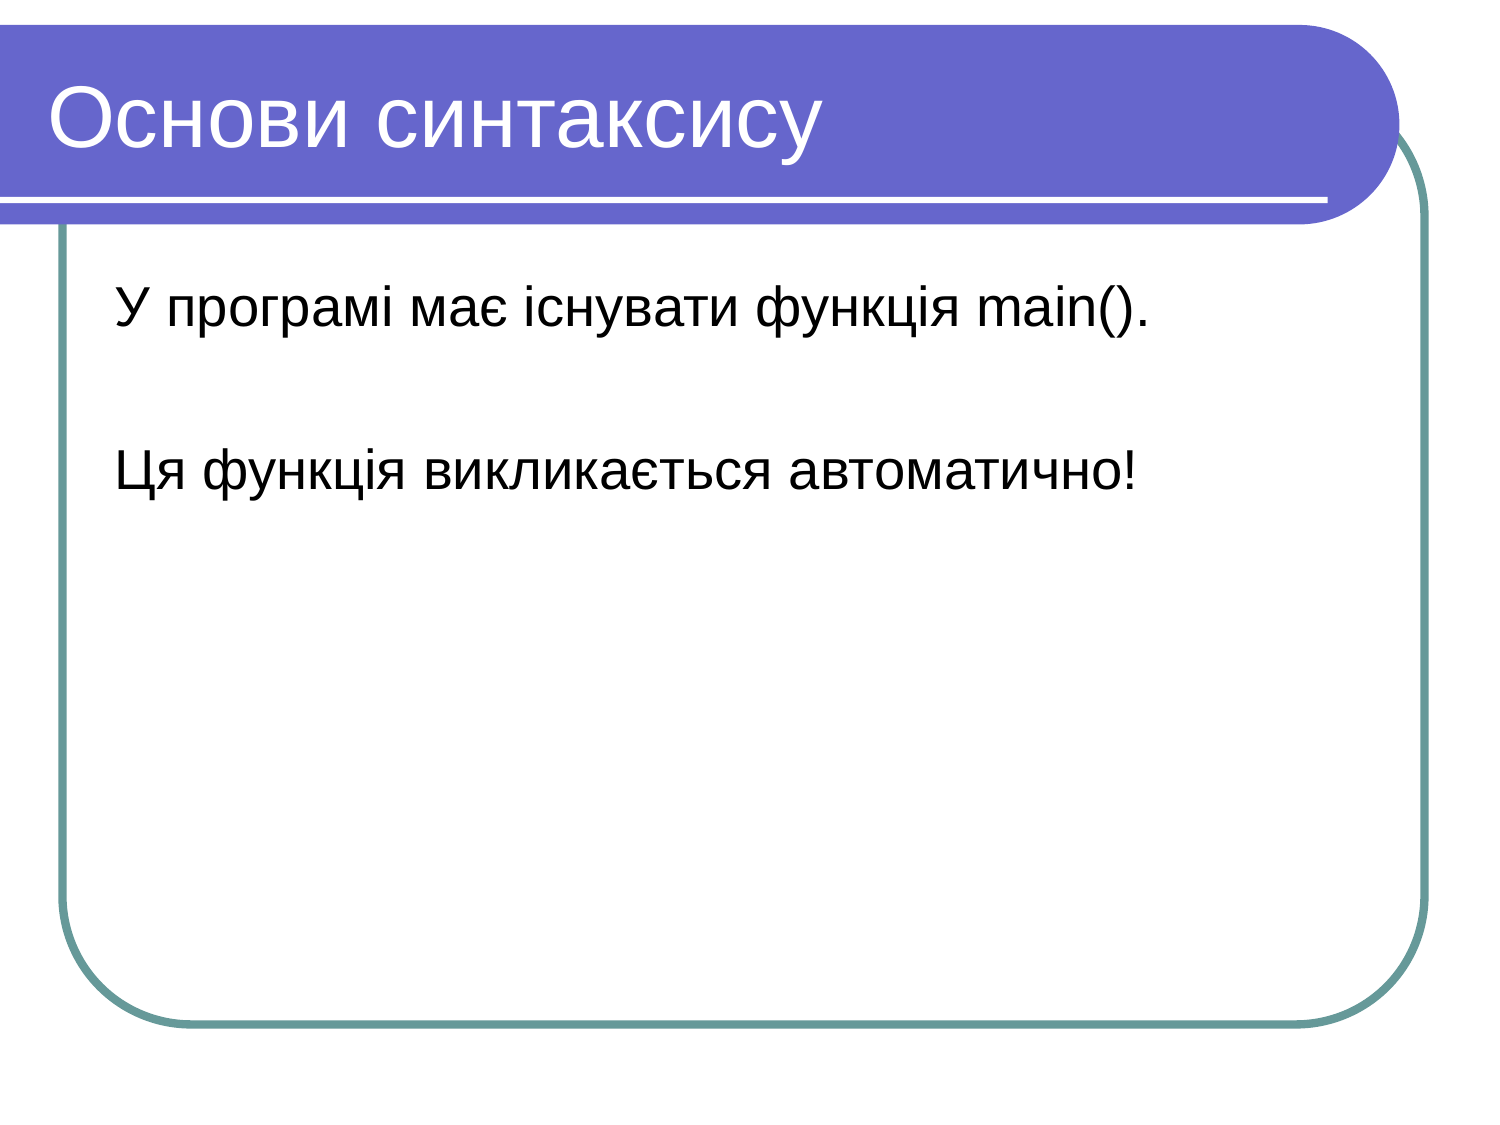

Основи синтаксису
У програмі має існувати функція main().

Ця функція викликається автоматично!